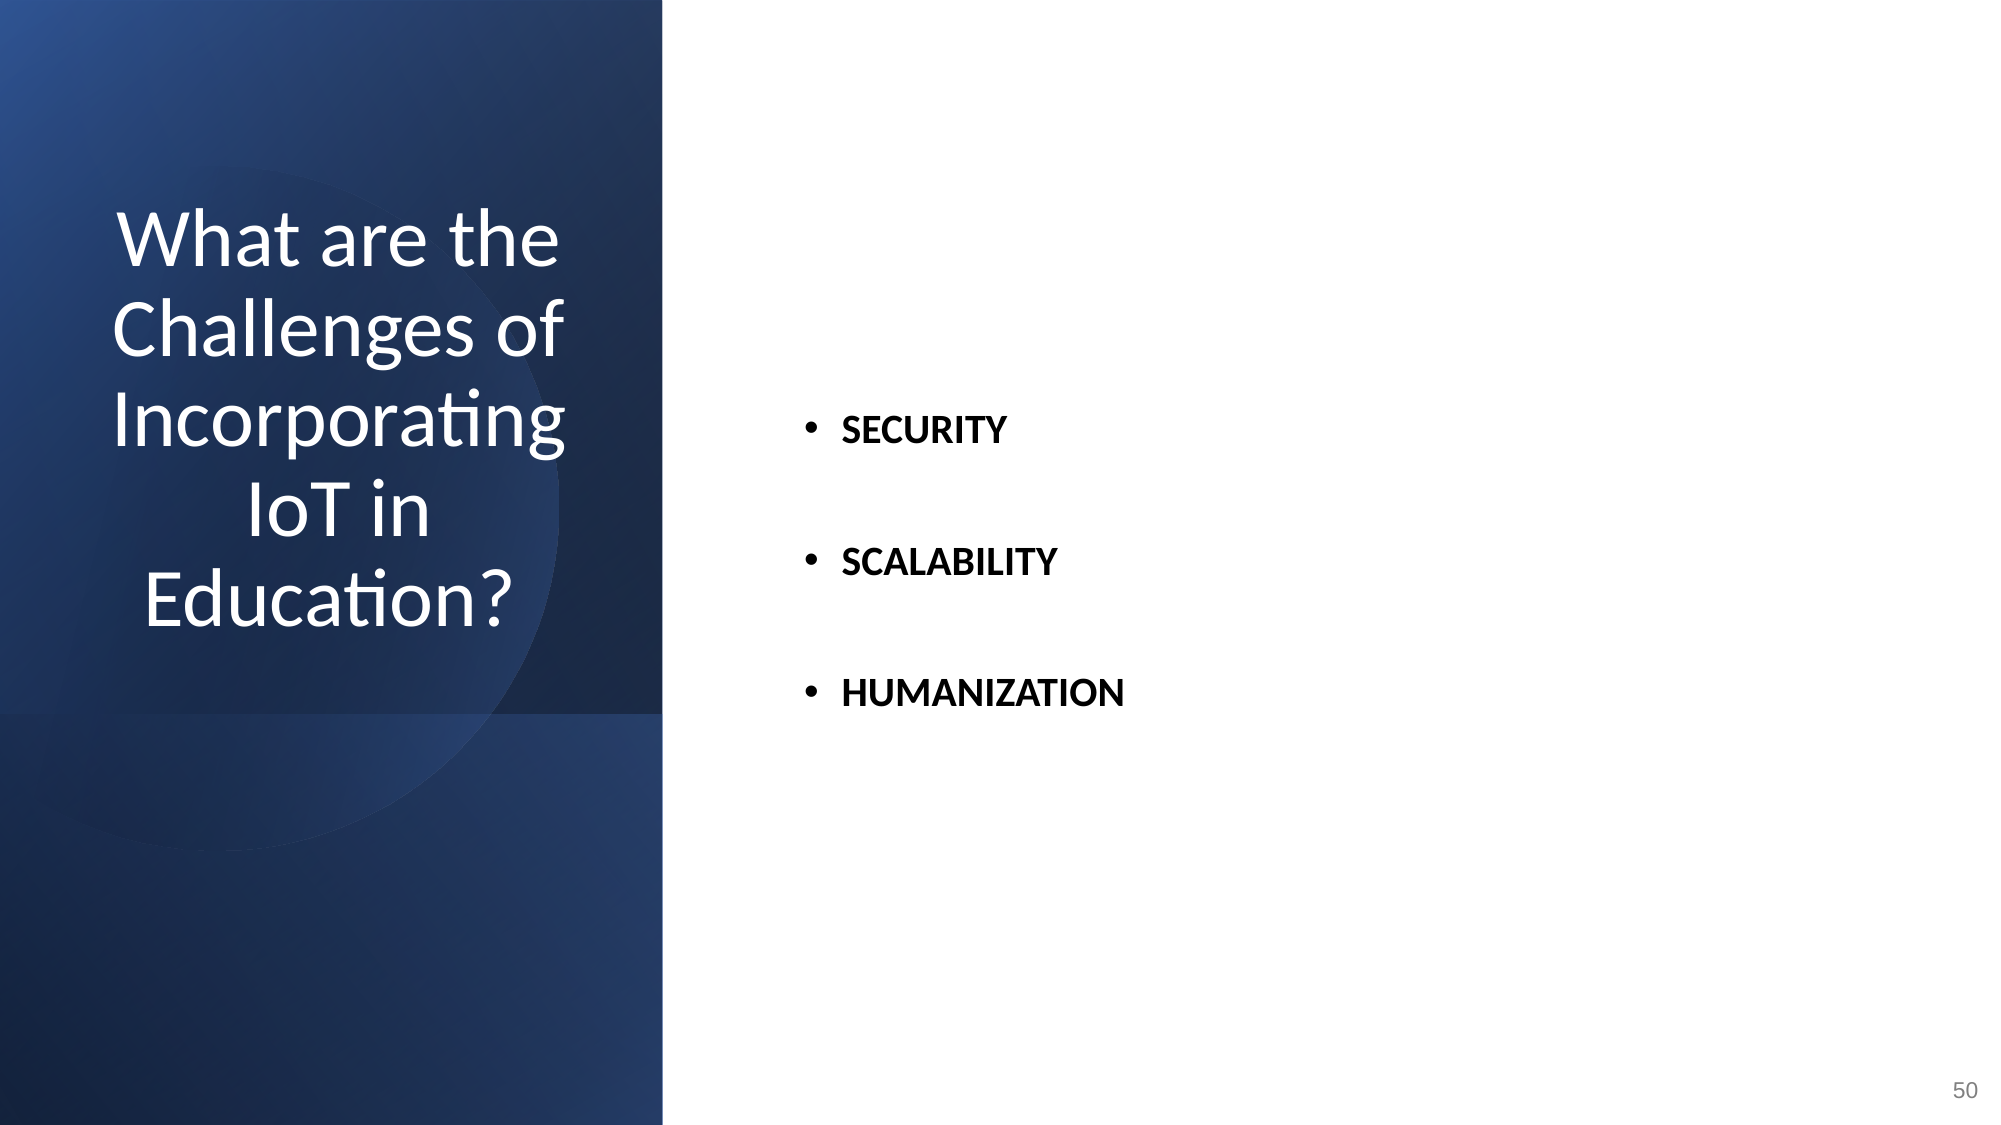

# What are the Challenges of Incorporating IoT in Education?
SECURITY

SCALABILITY

HUMANIZATION

50